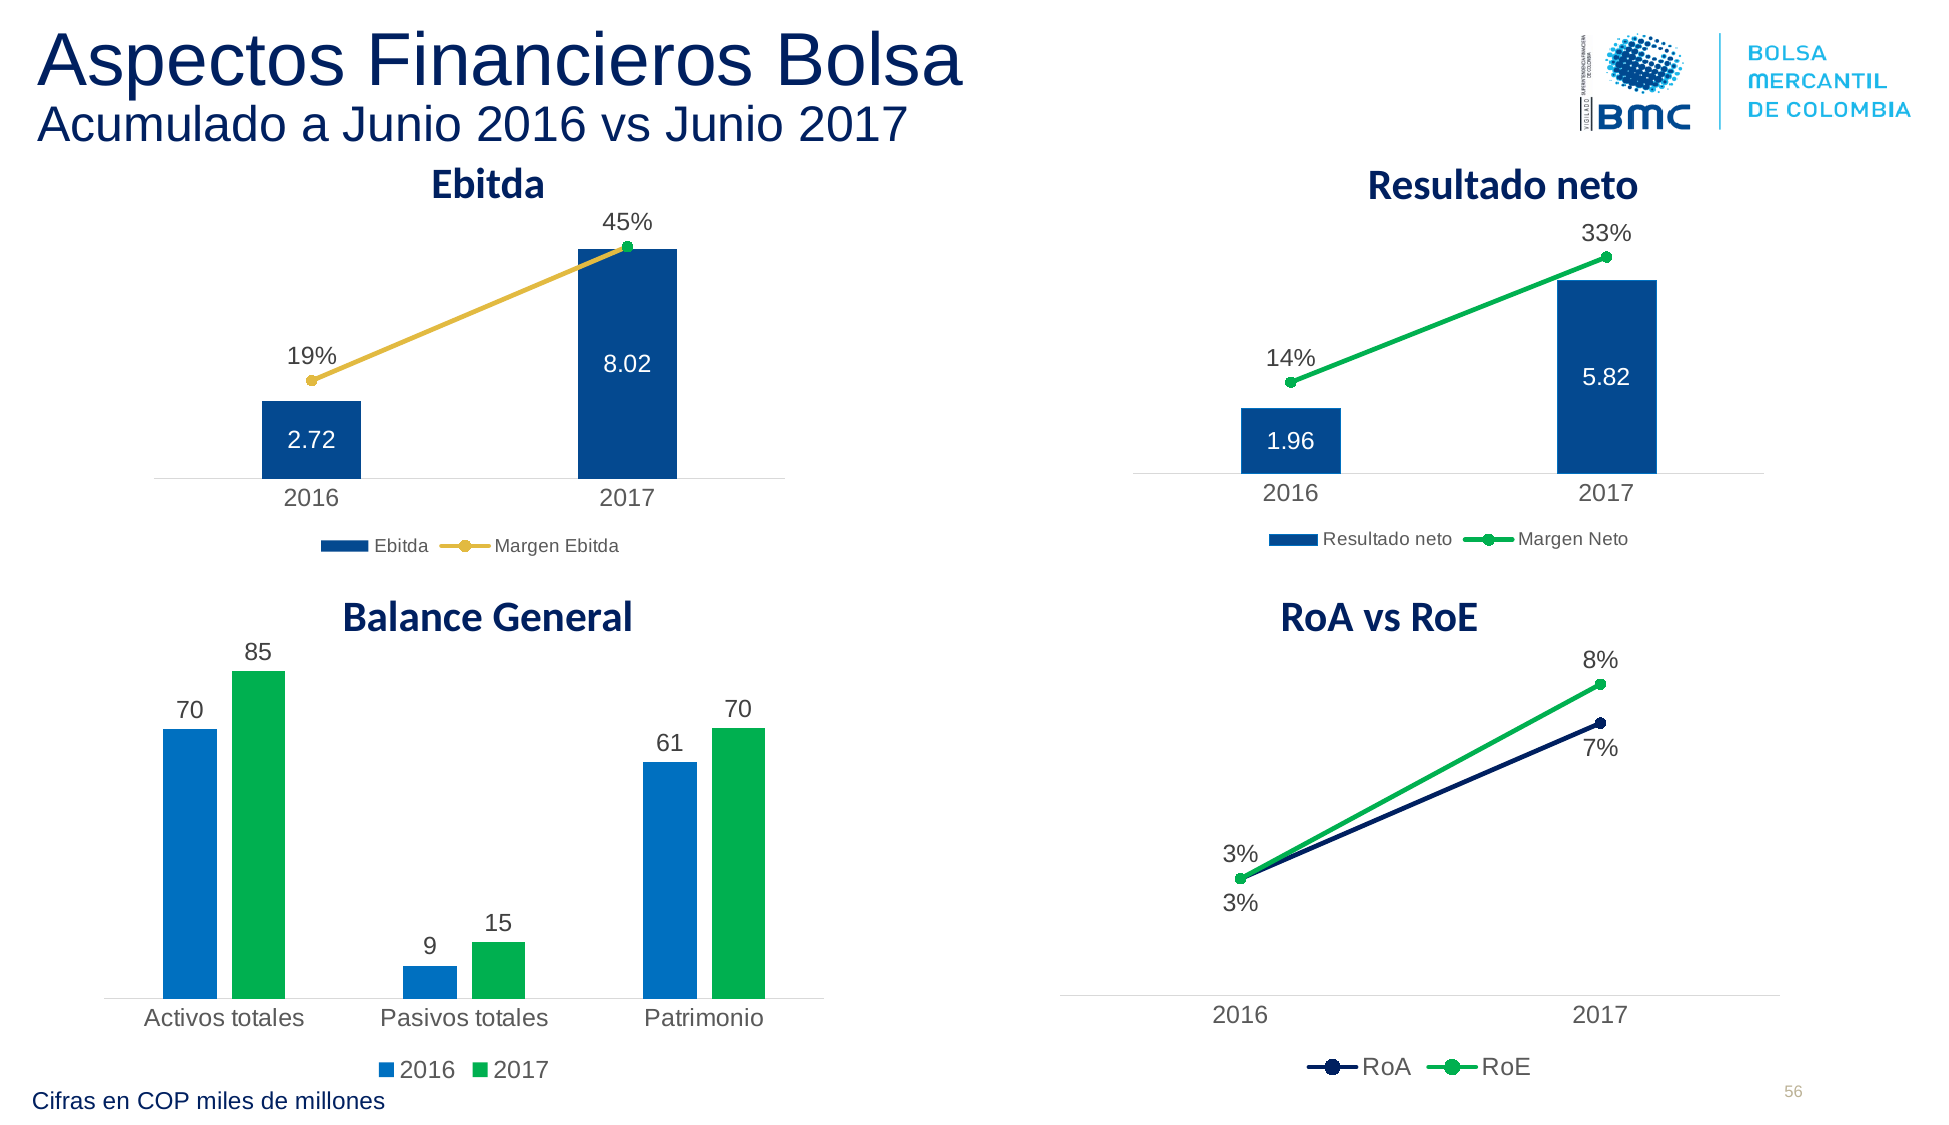

### Chart

| Category | Activo | Pasivo | Patrimonio |
|---|---|---|---|
| 2008 | 64.249538 | 5.930082 | 58.319456 |
| 2009 | 71.29533599999998 | 3.273951 | 68.02138499999998 |
| 2010 | 63.72755100000001 | 2.29736 | 61.430191 |
| 2011 | 51.08941900000001 | 2.585567 | 48.503852 |
| 2012 | 54.035964 | 3.03565899999998 | 51.00030500000001 |
| 2013 | 61.52222200000006 | 7.204448 | 54.31777399999999 |
| 2014 | 58.58013800000001 | 8.785607 | 49.79453100000001 |
| 2015 | 70.79422300000068 | 11.809990000000004 | 58.984233 |
| 2016 | 75.803426 | 10.353763000000002 | 65.44966300000063 |
| 2017 | 78.40931526032999 | 10.75449149009 | 67.65482377024031 |

### Chart

| Category | Activo | Pasivo | Patrimonio |
|---|---|---|---|
| 2008 | 64.249538 | 5.930082 | 58.319456 |
| 2009 | 71.29533599999998 | 3.273951 | 68.02138499999998 |
| 2010 | 63.72755100000001 | 2.29736 | 61.430191 |
| 2011 | 51.08941900000001 | 2.585567 | 48.503852 |
| 2012 | 54.035964 | 3.03565899999998 | 51.00030500000001 |
| 2013 | 61.52222200000006 | 7.204448 | 54.31777399999999 |
| 2014 | 58.58013800000001 | 8.785607 | 49.79453100000001 |
| 2015 | 70.79422300000068 | 11.809990000000004 | 58.984233 |
| 2016 | 75.803426 | 10.353763000000002 | 65.44966300000063 |
| 2017 | 78.40931526032999 | 10.75449149009 | 67.65482377024031 |
Aspectos Financieros Bolsa
Acumulado a Junio 2016 vs Junio 2017
Ebitda
Resultado neto

### Chart

| Category | Ebitda | Margen Ebitda |
|---|---|---|
| 2016 | 2.7231273779000227 | 0.19 |
| 2017 | 8.020483888650002 | 0.45 |

### Chart

| Category | Resultado neto | Margen Neto |
|---|---|---|
| 2016 | 1.9564442562200006 | 0.1375604749232329 |
| 2017 | 5.8182739278400035 | 0.3260461815308066 |
Balance General
RoA vs RoE

### Chart

| Category | RoA | RoE |
|---|---|---|
| 2016 | 0.030000000000000002 | 0.030000000000000002 |
| 2017 | 0.07000000000000002 | 0.08000000000000004 |

### Chart

| Category | 2016 | 2017 |
|---|---|---|
| Activos totales | 69.69396397392998 | 84.59686722719003 |
| Pasivos totales | 8.52243925072007 | 14.53124047519 |
| Patrimonio | 61.17152472296001 | 70.06562675199999 |
Cifras en COP miles de millones